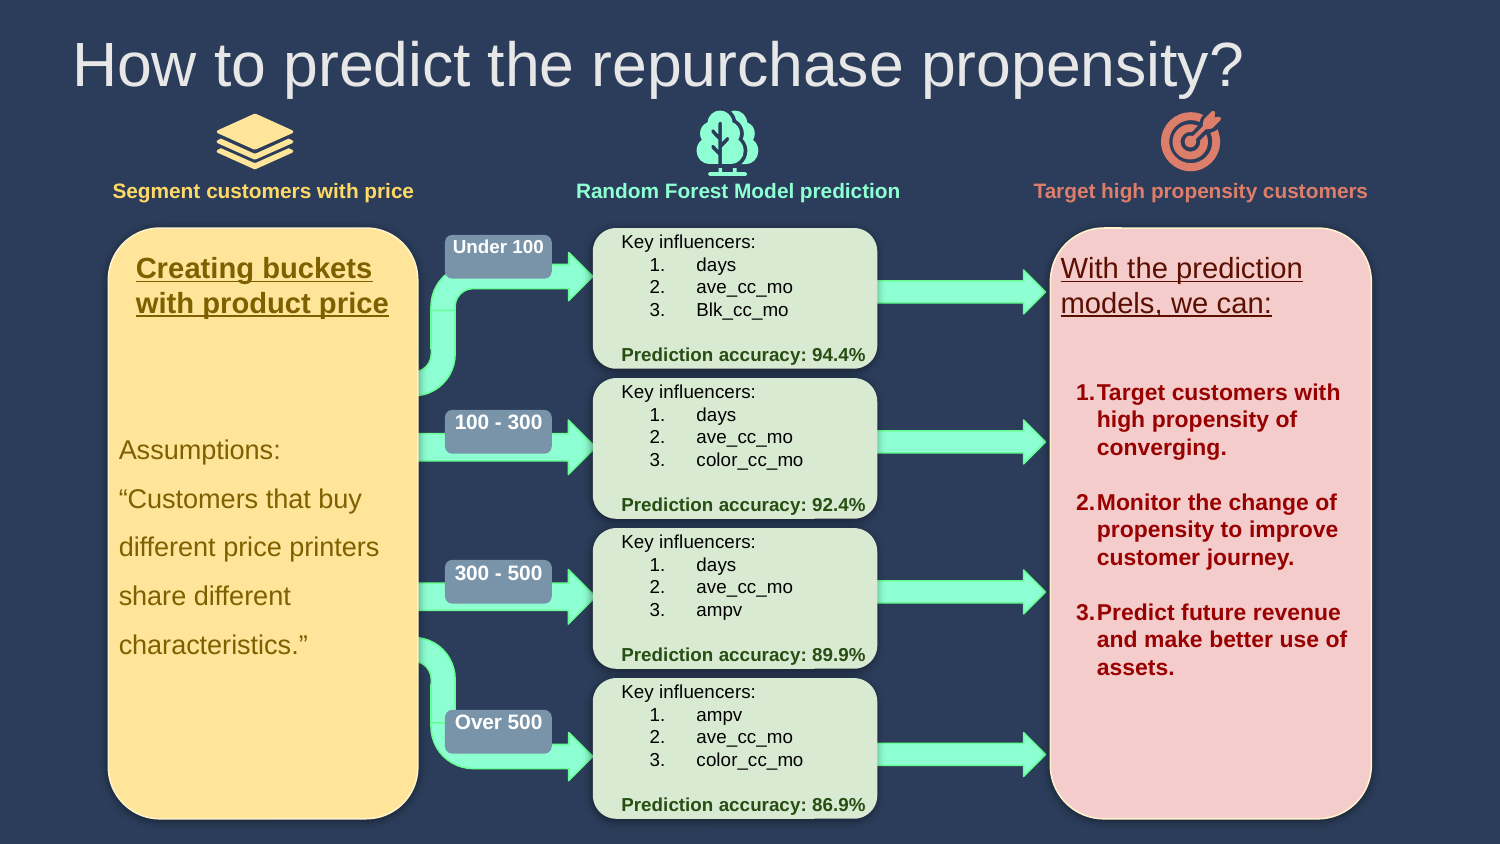

# How to predict the repurchase propensity?

Segment customers with price
Random Forest Model prediction
Target high propensity customers
Key influencers:
days
ave_cc_mo
Blk_cc_mo

Prediction accuracy: 94.4%
Under 100

Creating buckets with product price
Assumptions:
“Customers that buy different price printers share different characteristics.”
With the prediction models, we can:

Target customers with high propensity of converging.

Monitor the change of propensity to improve customer journey.

Predict future revenue and make better use of assets.
Key influencers:
days
ave_cc_mo
color_cc_mo

Prediction accuracy: 92.4%

100 - 300

Key influencers:
days
ave_cc_mo
ampv

Prediction accuracy: 89.9%

300 - 500

Key influencers:
ampv
ave_cc_mo
color_cc_mo

Prediction accuracy: 86.9%

Over 500